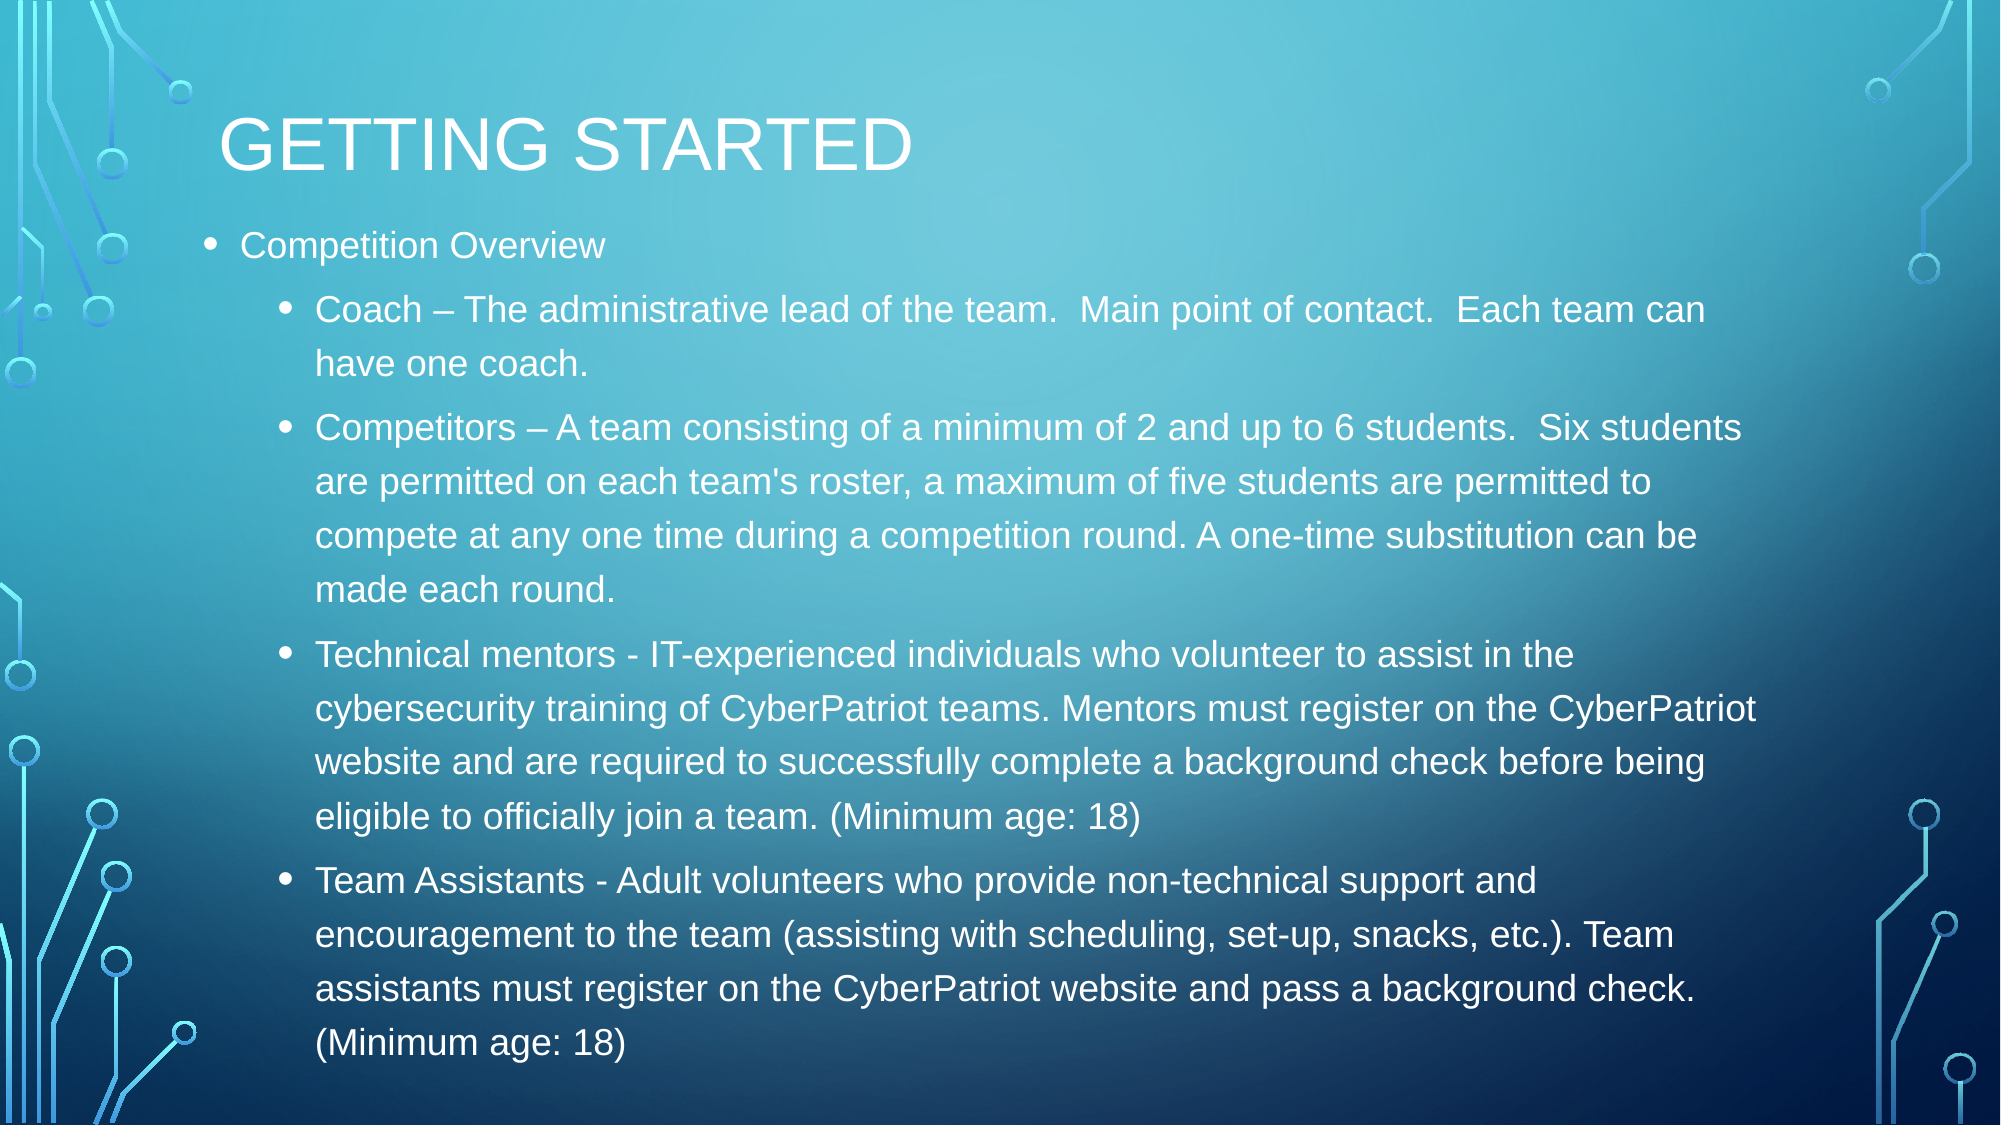

# Getting Started
Competition Overview
Coach – The administrative lead of the team.  Main point of contact.  Each team can have one coach.
Competitors – A team consisting of a minimum of 2 and up to 6 students.  Six students are permitted on each team's roster, a maximum of five students are permitted to compete at any one time during a competition round. A one-time substitution can be made each round.
Technical mentors - IT​​-experienced individuals who volunteer to assist in the cybersecurity training of CyberPatriot teams. Mentors must register on the CyberPatriot website and are required to successfully complete a background check before being eligible to officially join a team. (Minimum age: 18)
Team Assistants - Adult volunteers who provide non-technical support and encouragement to the team (assisting with scheduling, set-up, snacks, etc.). Team assistants must register on the CyberPatriot website and pass a background check. (Minimum age: 18)